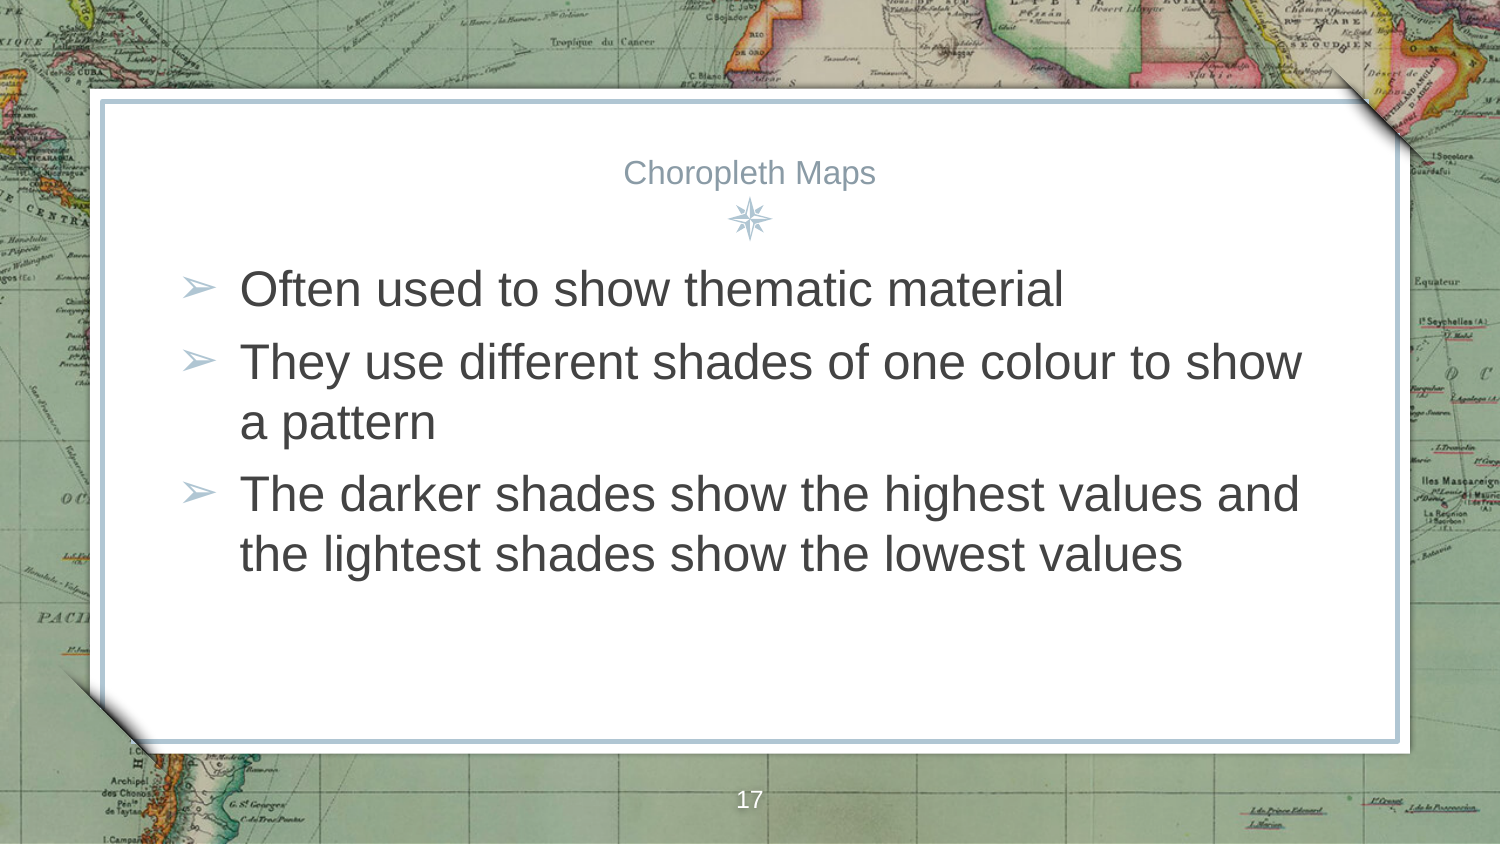

# Choropleth Maps
Often used to show thematic material
They use different shades of one colour to show a pattern
The darker shades show the highest values and the lightest shades show the lowest values
17